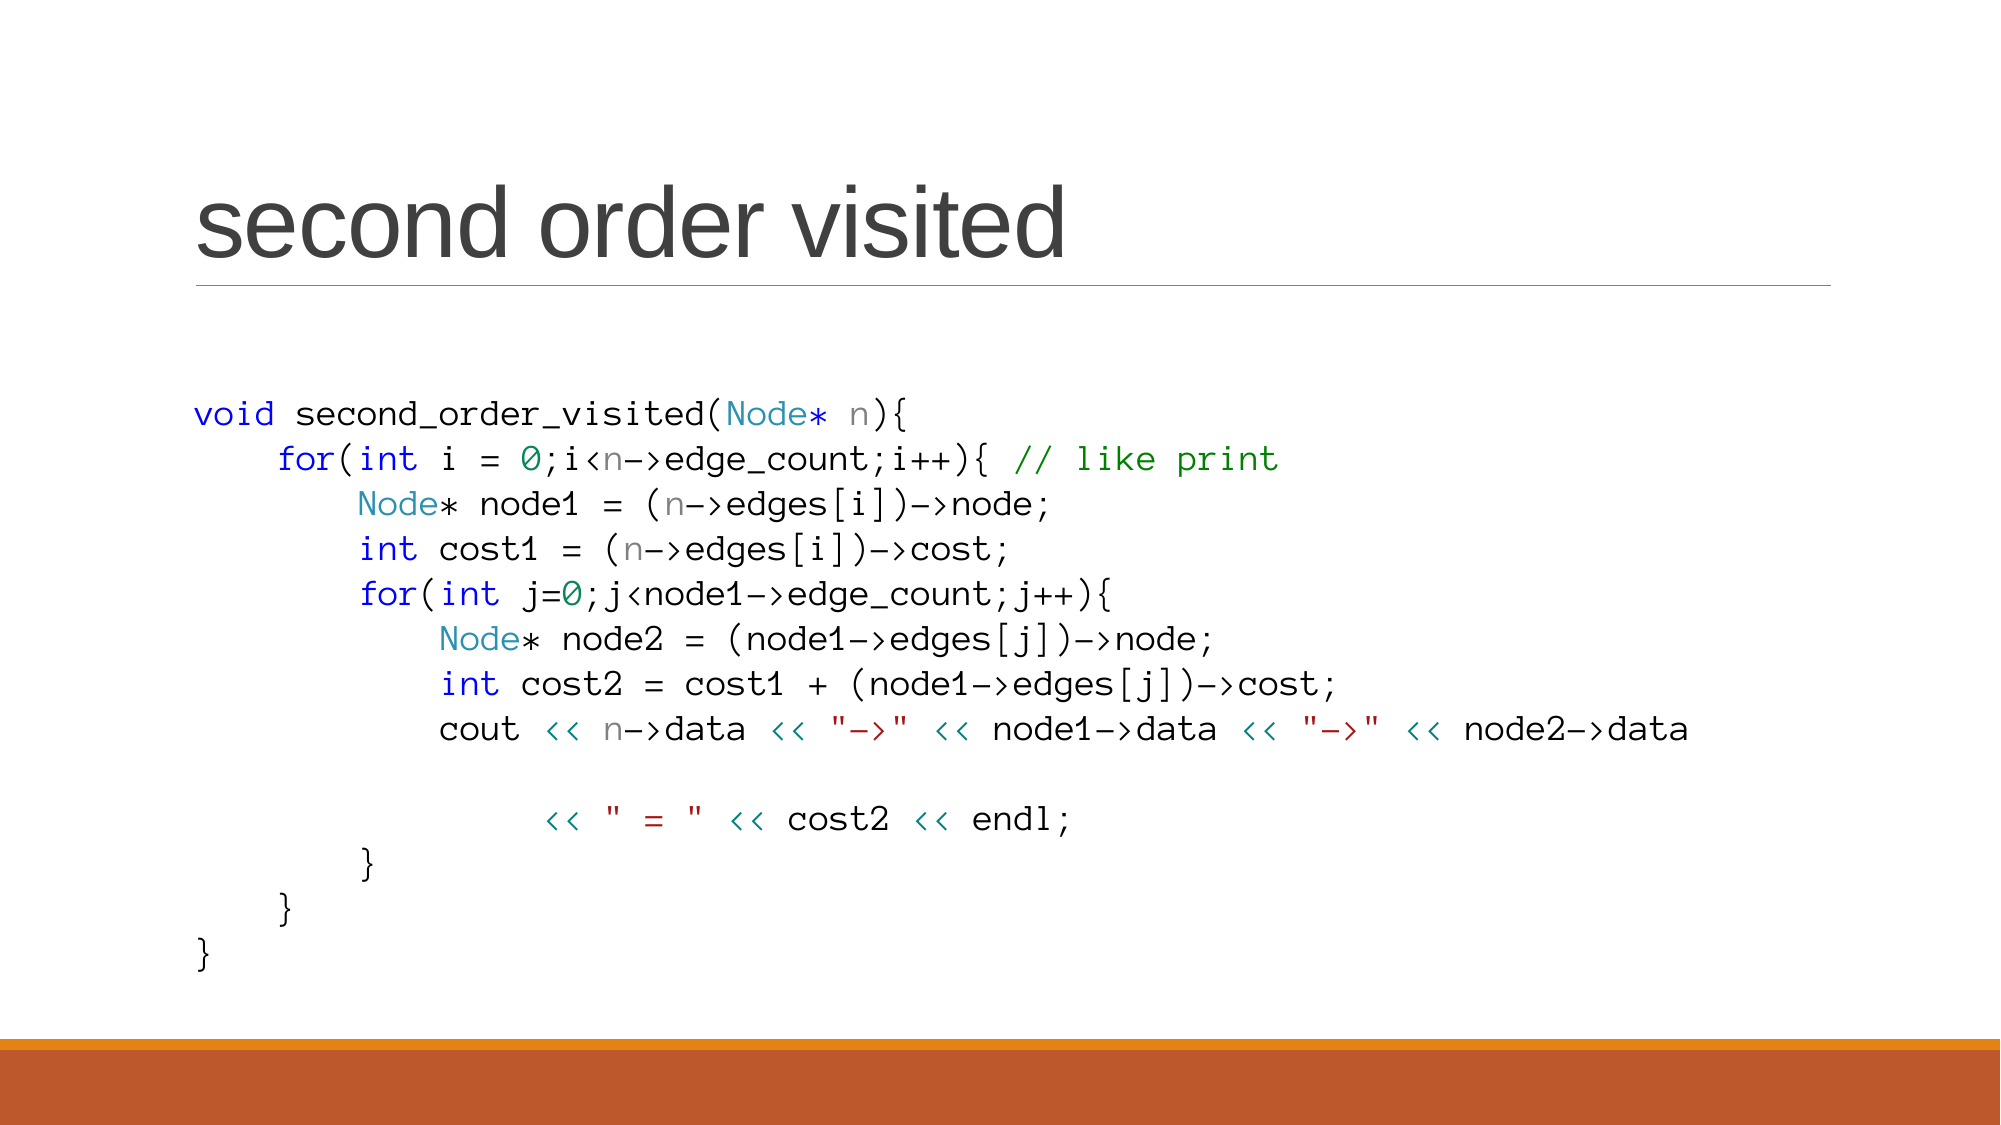

# second order visited
void second_order_visited(Node* n){
    for(int i = 0;i<n->edge_count;i++){ // like print
        Node* node1 = (n->edges[i])->node;
        int cost1 = (n->edges[i])->cost;
        for(int j=0;j<node1->edge_count;j++){
            Node* node2 = (node1->edges[j])->node;
            int cost2 = cost1 + (node1->edges[j])->cost;
            cout << n->data << "->" << node1->data << "->" << node2->data
                 << " = " << cost2 << endl;
        }
    }
}